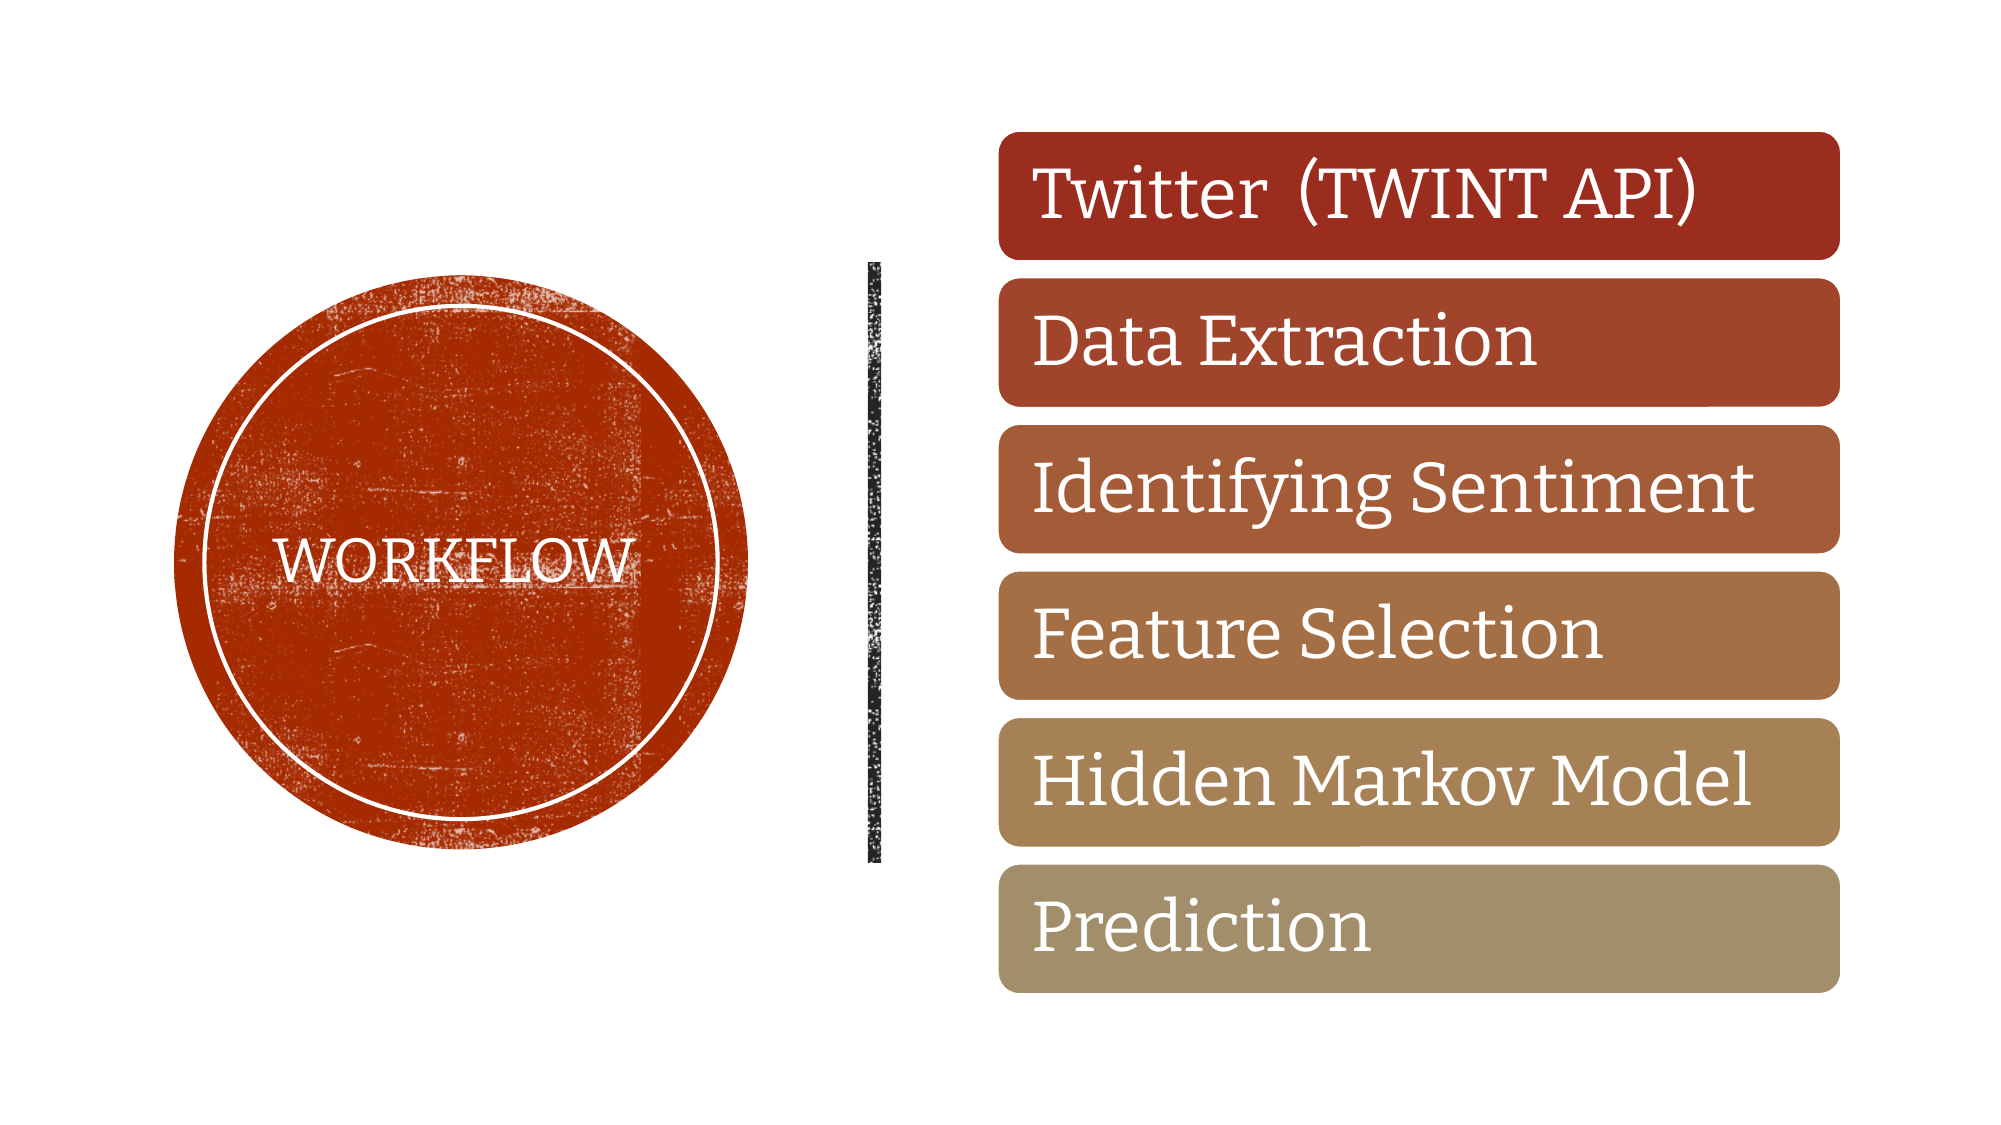

Twitter  (TWINT API)
Data Extraction
Identifying Sentiment
Feature Selection
Hidden Markov Model
Prediction

# Workflow